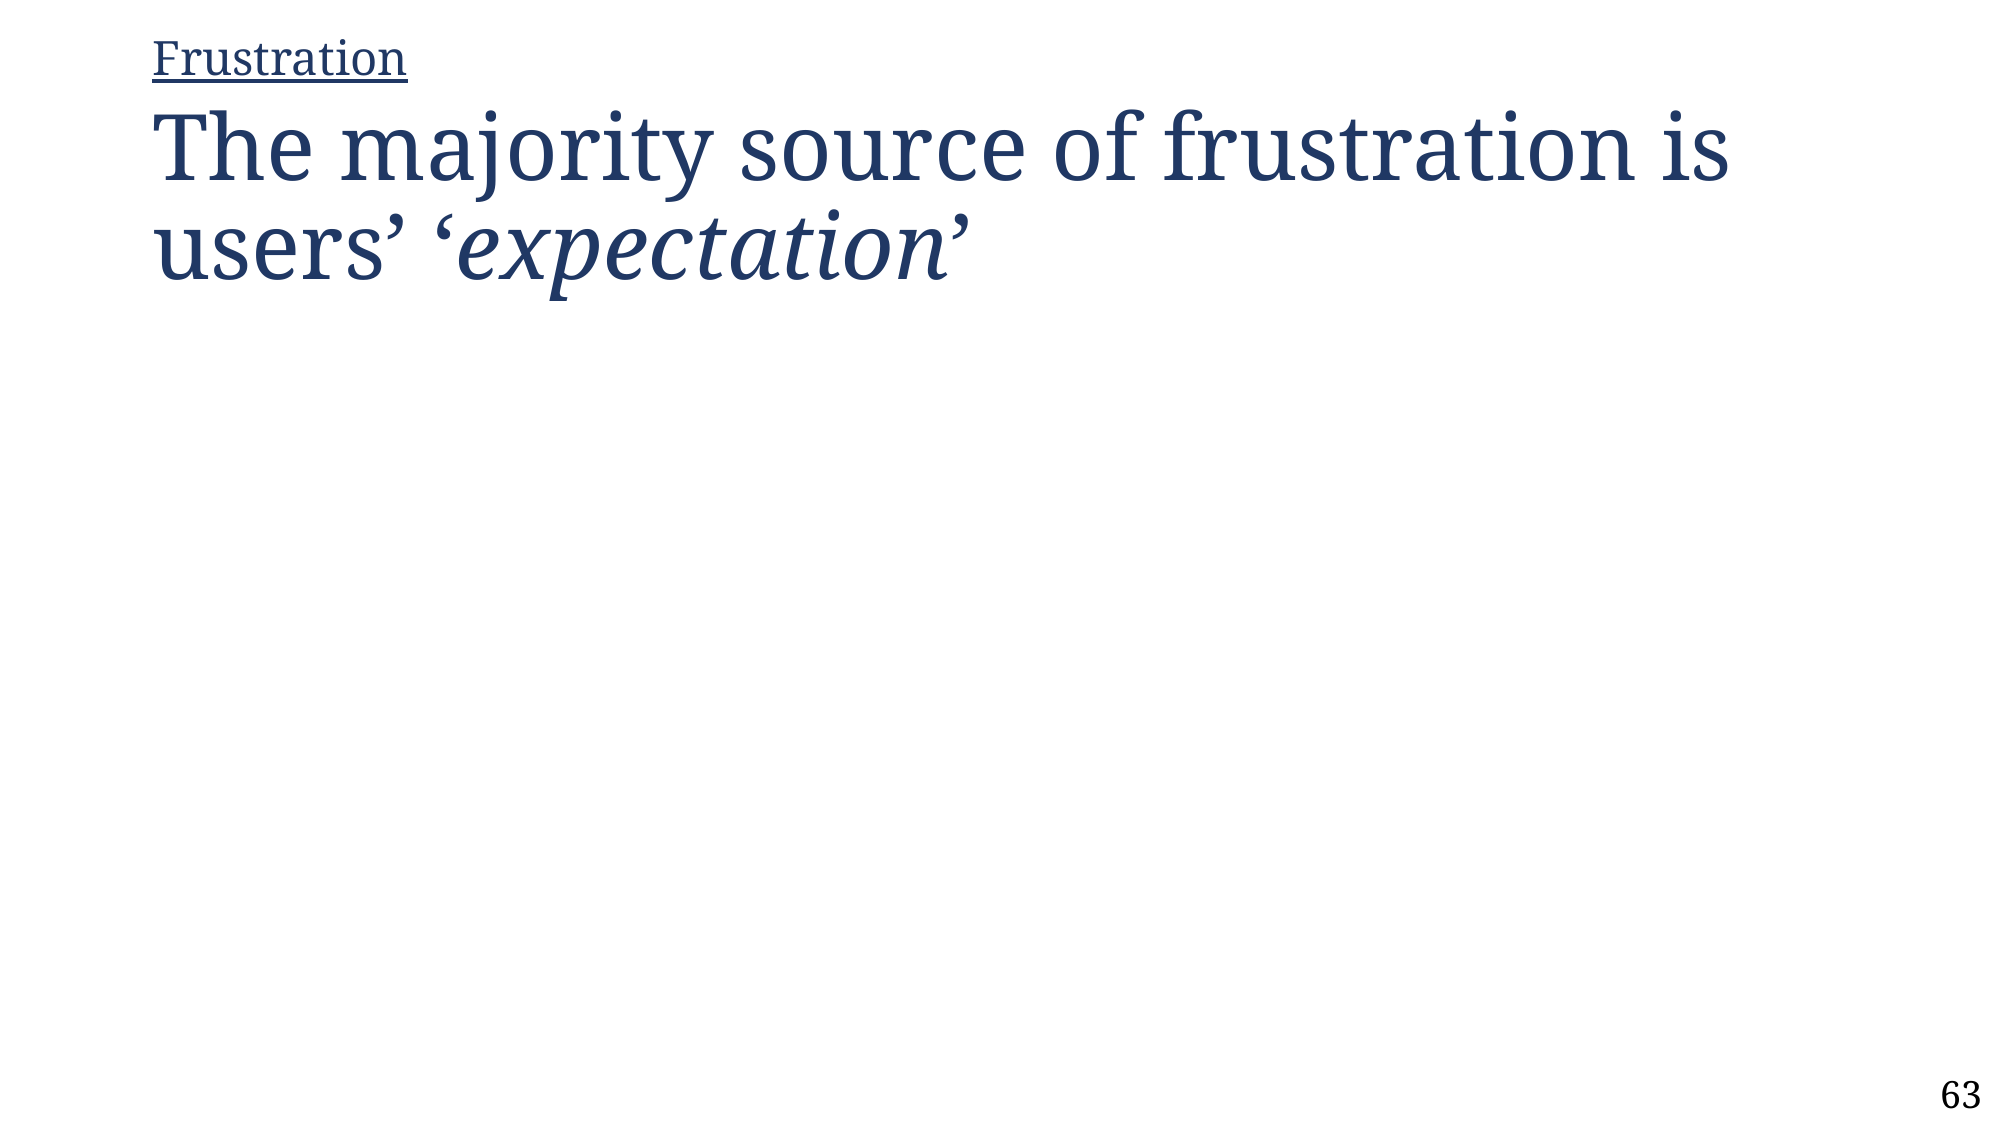

Frustration
# The majority source of frustration is users’ ‘expectation’
63